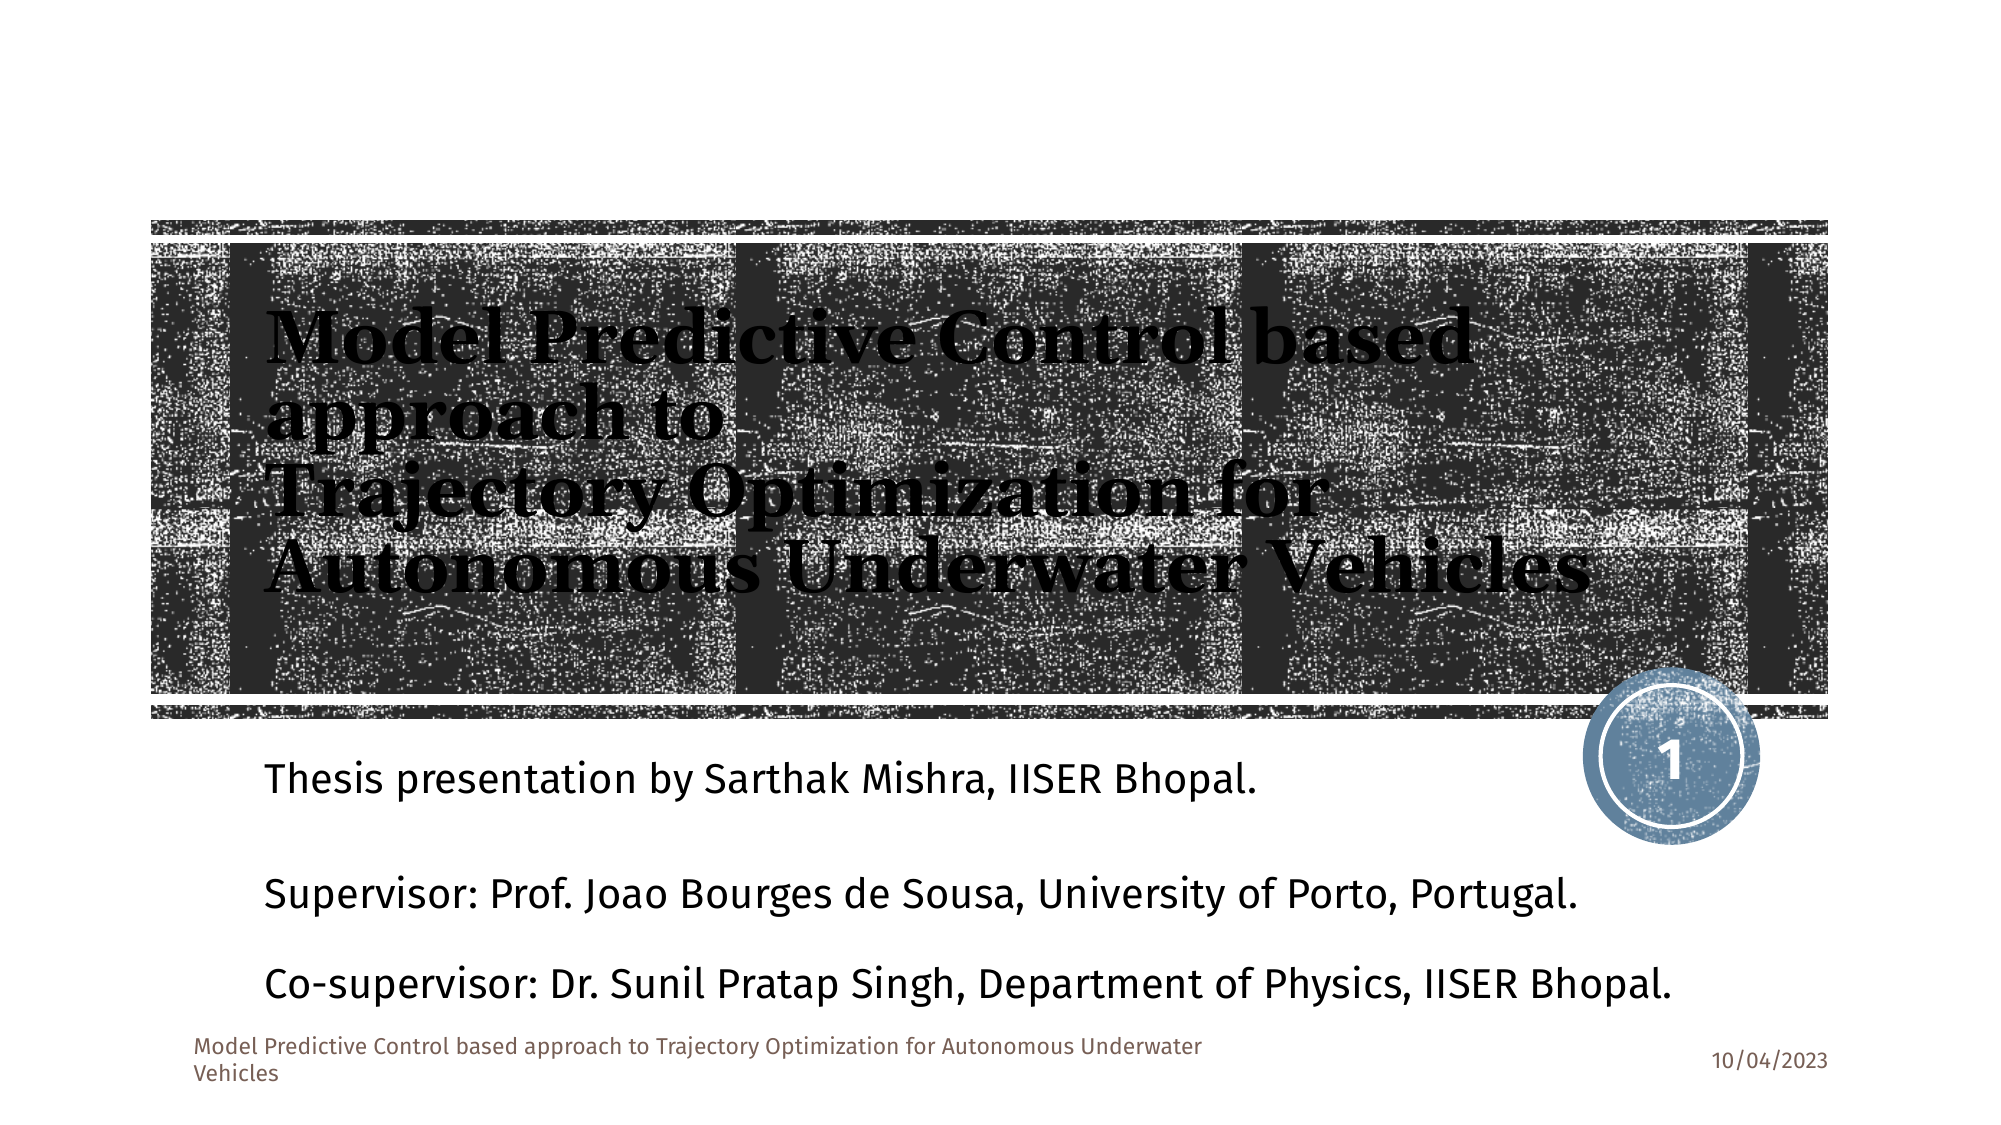

# Model Predictive Control based approach to Trajectory Optimization for Autonomous Underwater Vehicles
1
Thesis presentation by Sarthak Mishra, IISER Bhopal.

Supervisor: Prof. Joao Bourges de Sousa, University of Porto, Portugal.

Co-supervisor: Dr. Sunil Pratap Singh, Department of Physics, IISER Bhopal.
Model Predictive Control based approach to Trajectory Optimization for Autonomous Underwater Vehicles
10/04/2023